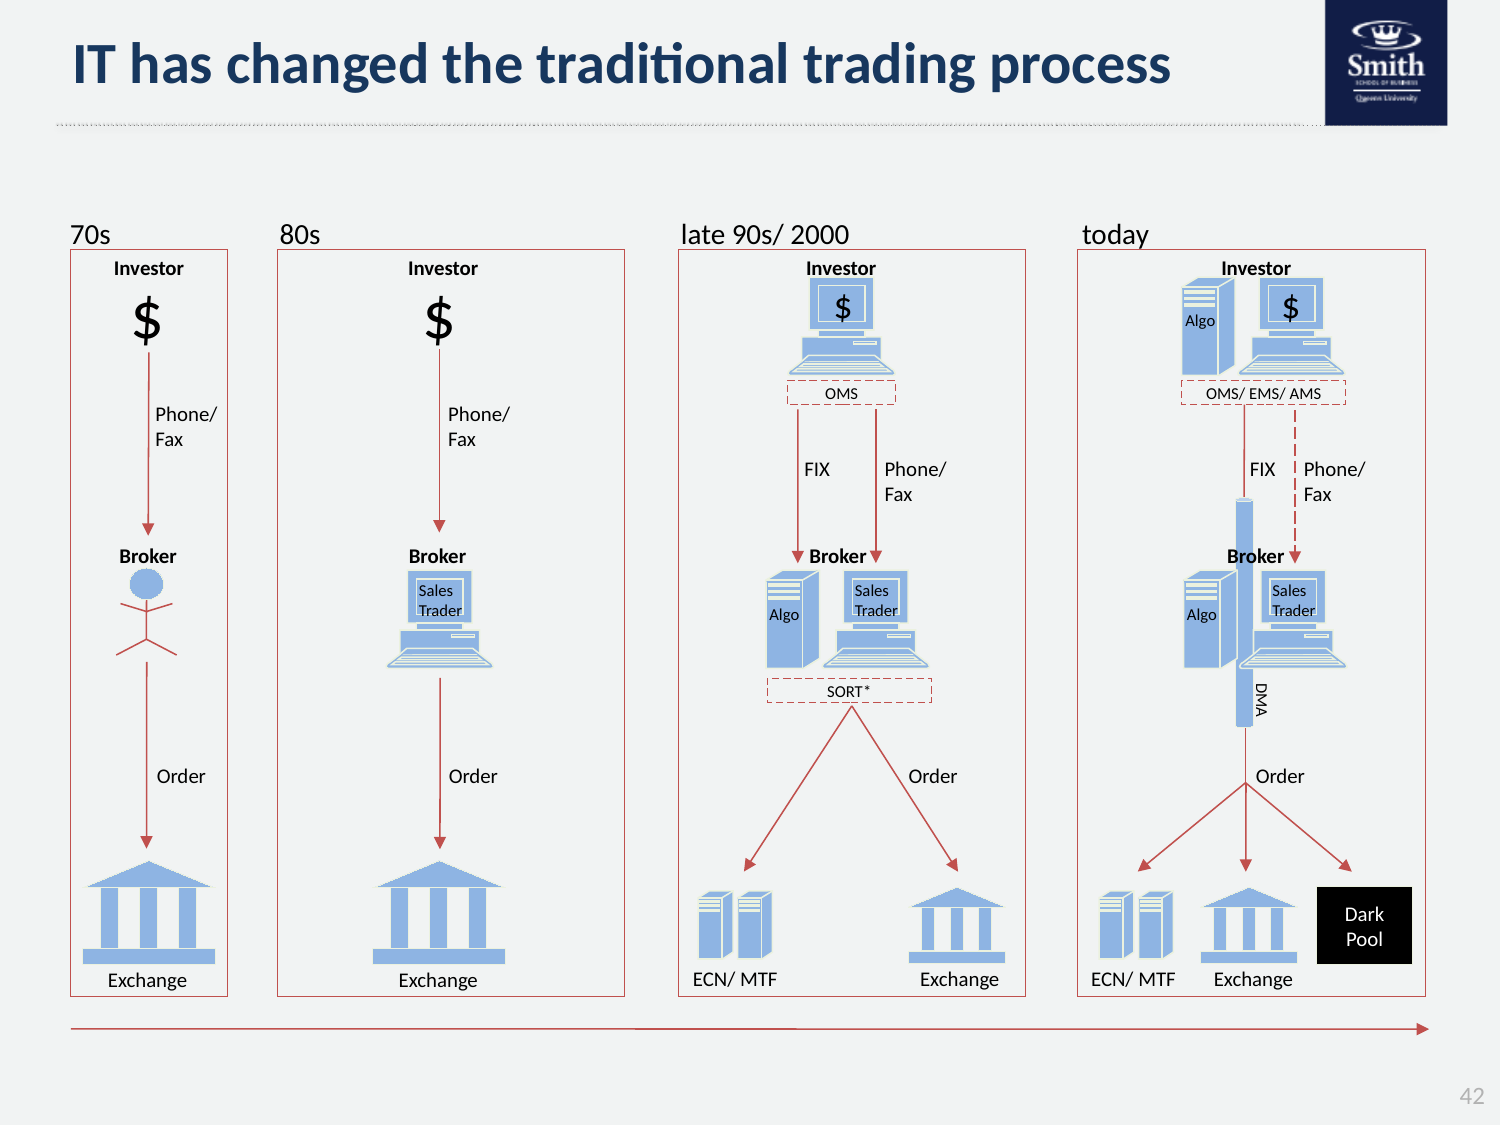

# IT has changed the traditional trading process
70s
80s
late 90s/ 2000
today

Investor
$

OMS/ EMS/ AMS
Algo

FIX

DMA
Broker

Algo
Sales Trader
Order

Exchange
Dark Pool

ECN/ MTF
Phone/ Fax
Investor
$

OMS

FIX
Phone/ Fax
Broker

Algo
Sales Trader
SORT*
Order

Exchange

ECN/ MTF
Investor
$

Phone/ Fax
Broker

Order

Exchange
Investor
$

Phone/ Fax
Broker

Sales Trader
Order

Exchange
42